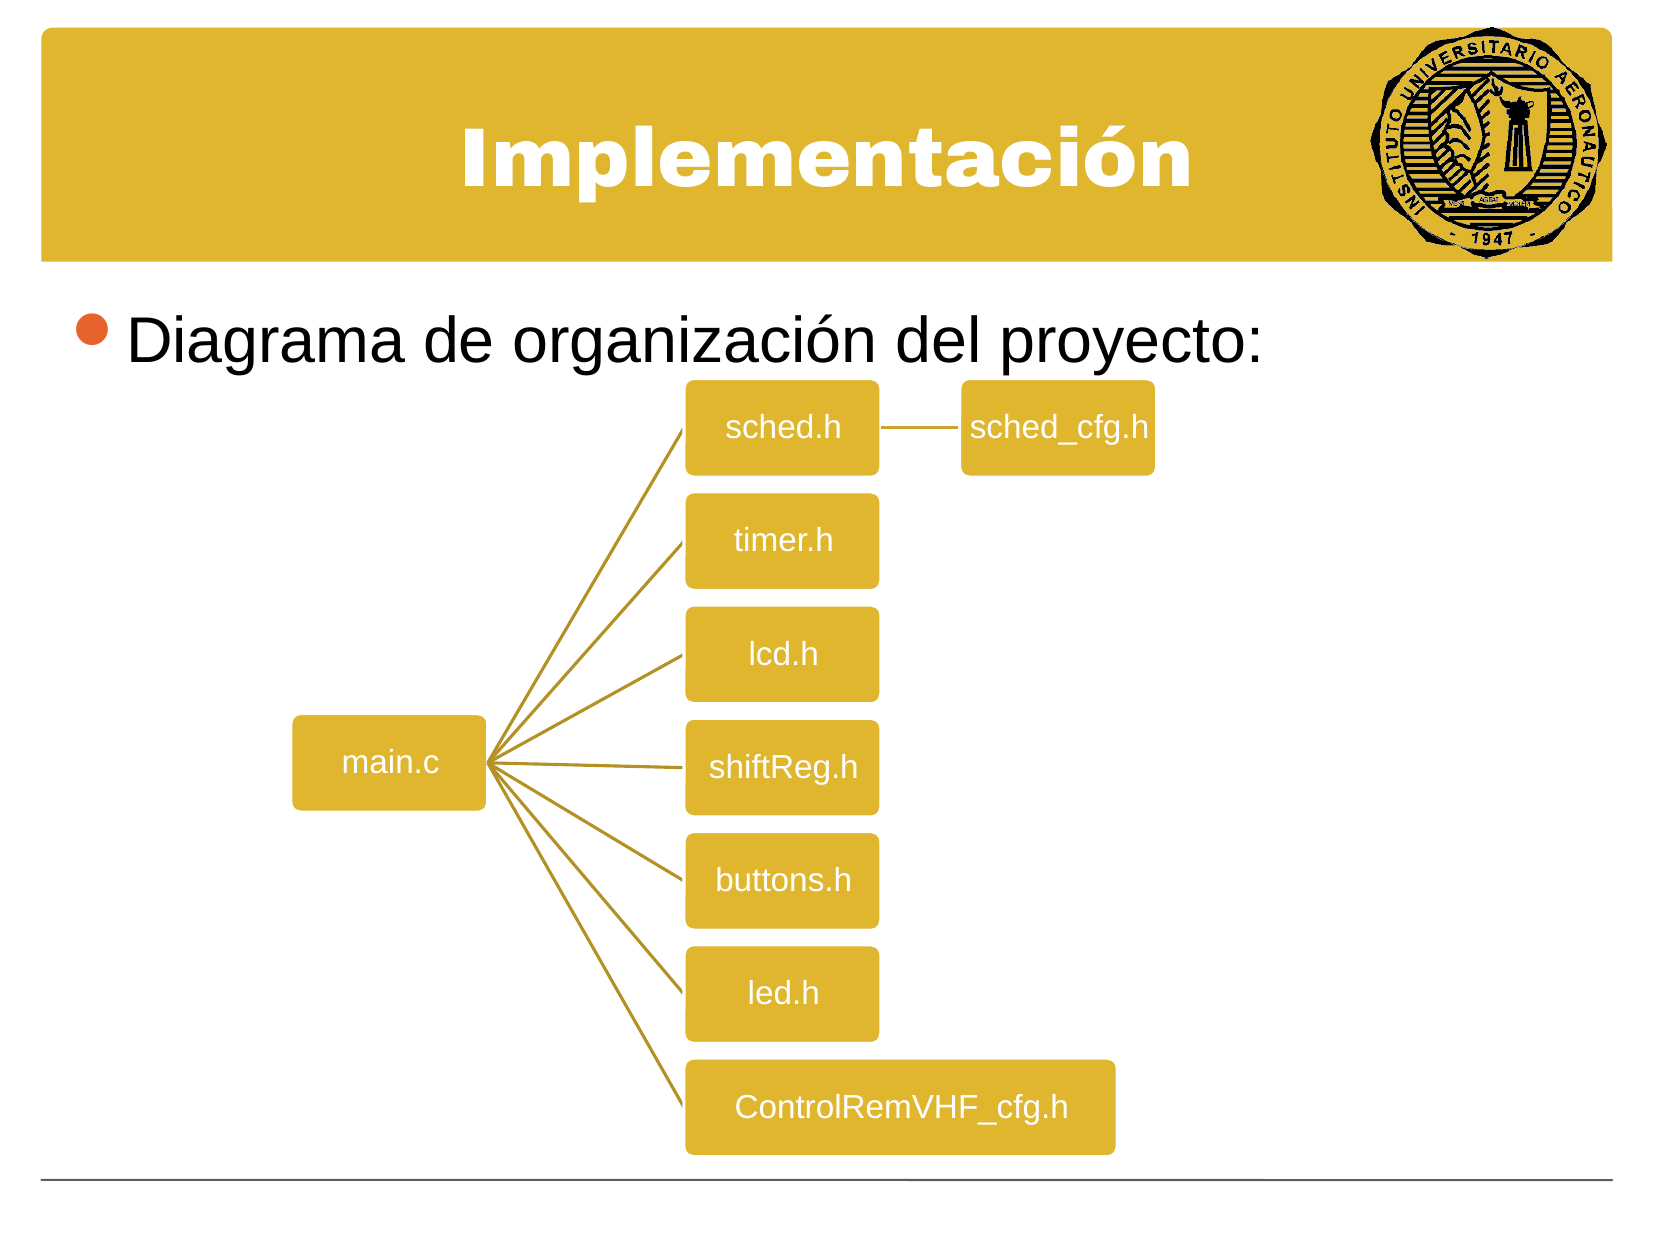

# Implementación
Diagrama de organización del proyecto:
main.c

sched.h

sched_cfg.h

timer.h

lcd.h

shiftReg.h

buttons.h

led.h

ControlRemVHF_cfg.h